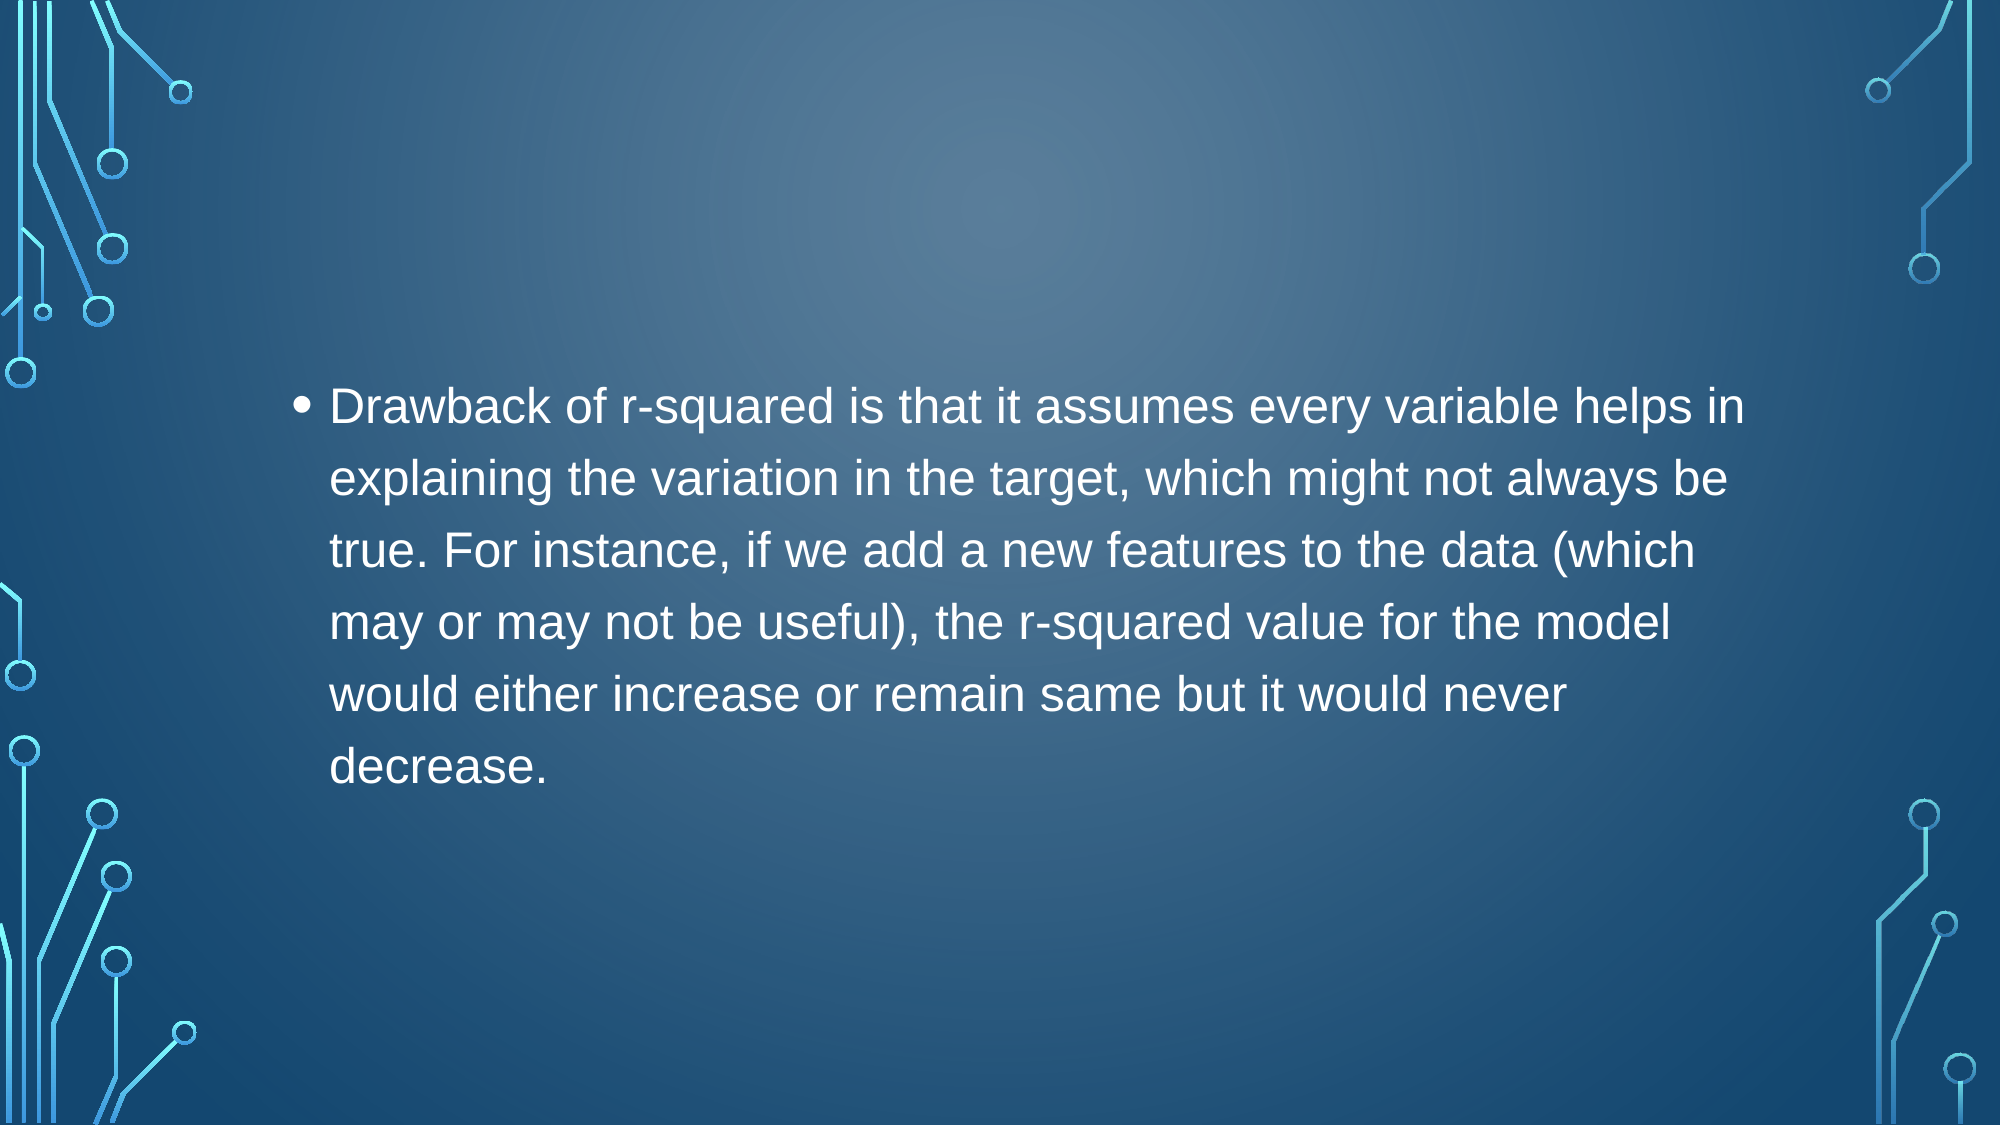

Drawback of r-squared is that it assumes every variable helps in explaining the variation in the target, which might not always be true. For instance, if we add a new features to the data (which may or may not be useful), the r-squared value for the model would either increase or remain same but it would never decrease.